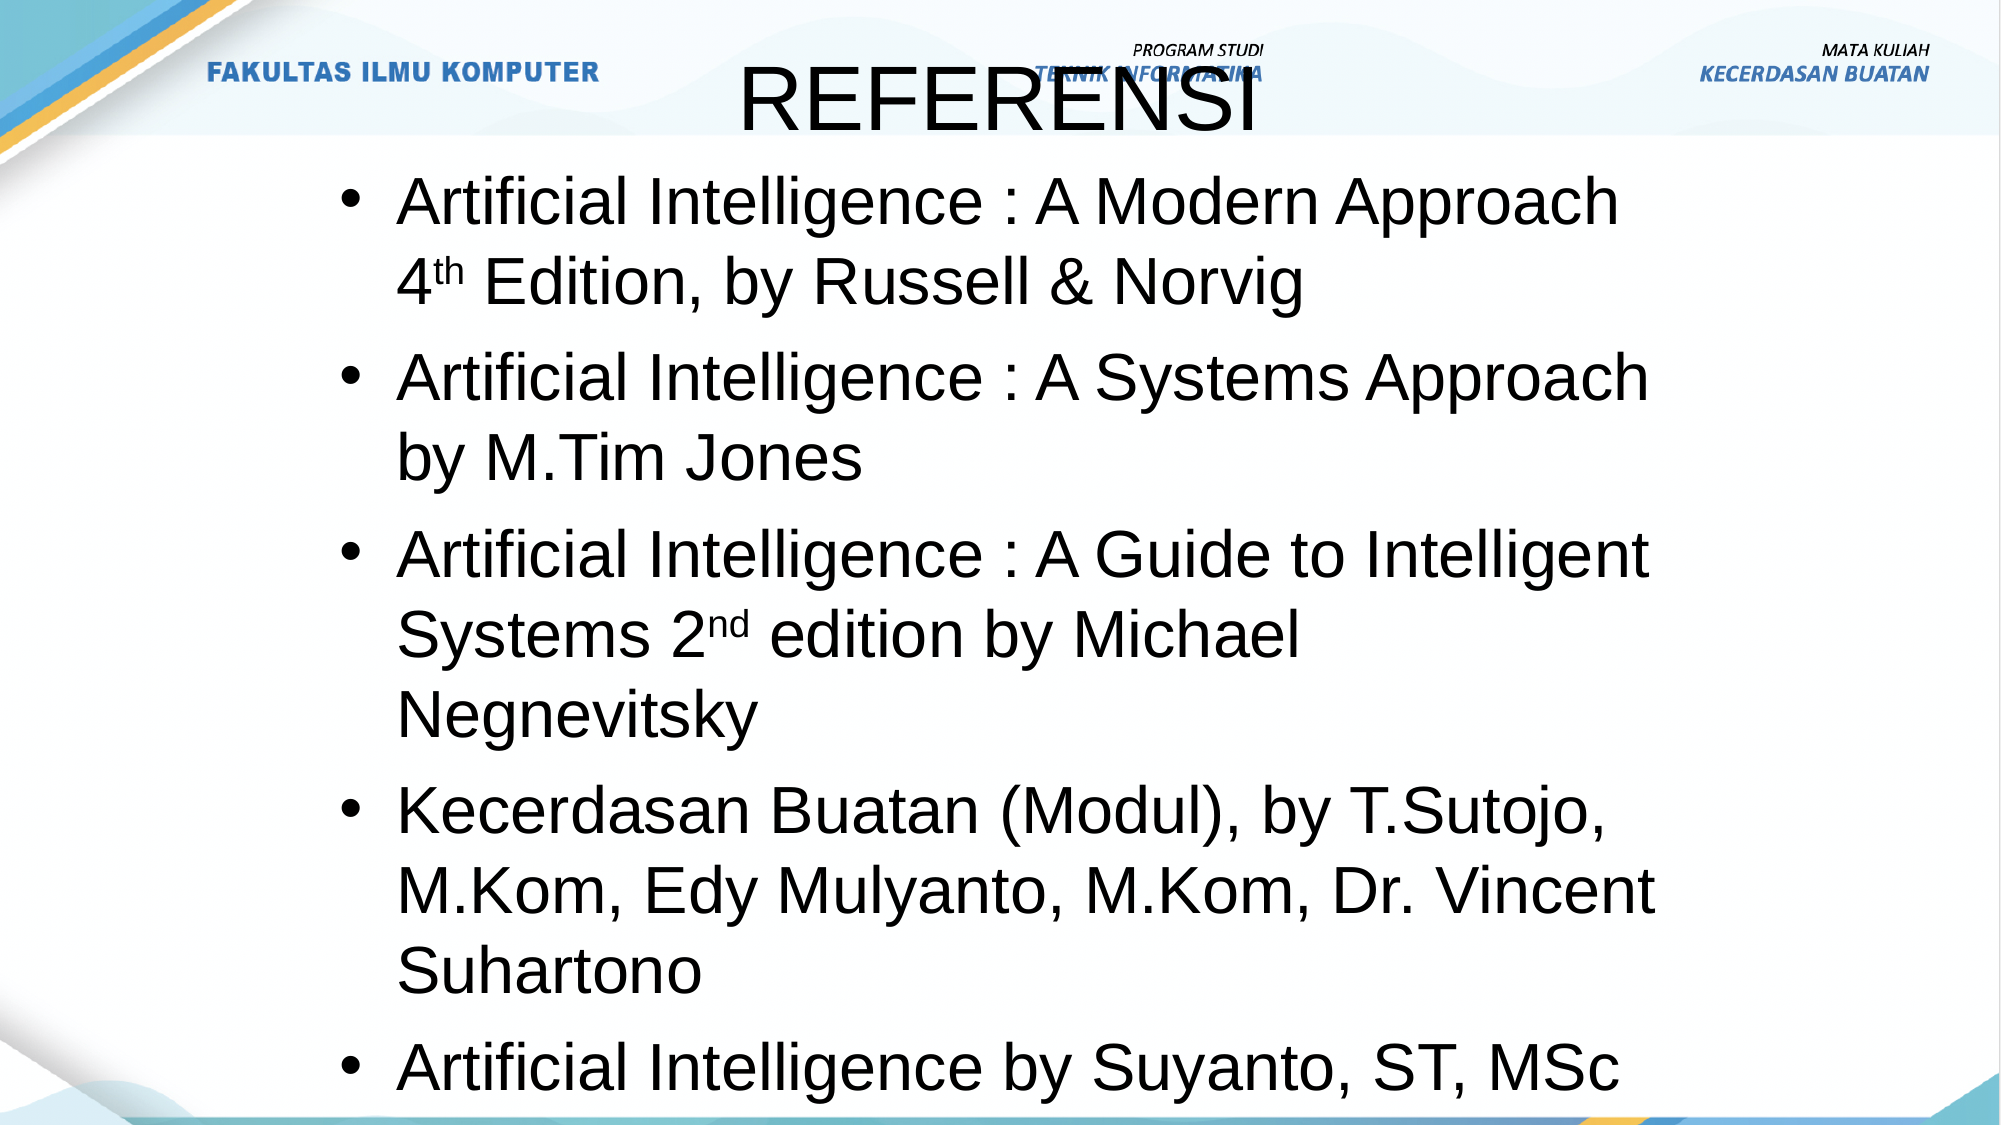

# REFERENSI
Artificial Intelligence : A Modern Approach 4th Edition, by Russell & Norvig
Artificial Intelligence : A Systems Approach by M.Tim Jones
Artificial Intelligence : A Guide to Intelligent Systems 2nd edition by Michael Negnevitsky
Kecerdasan Buatan (Modul), by T.Sutojo, M.Kom, Edy Mulyanto, M.Kom, Dr. Vincent Suhartono
Artificial Intelligence by Suyanto, ST, MSc